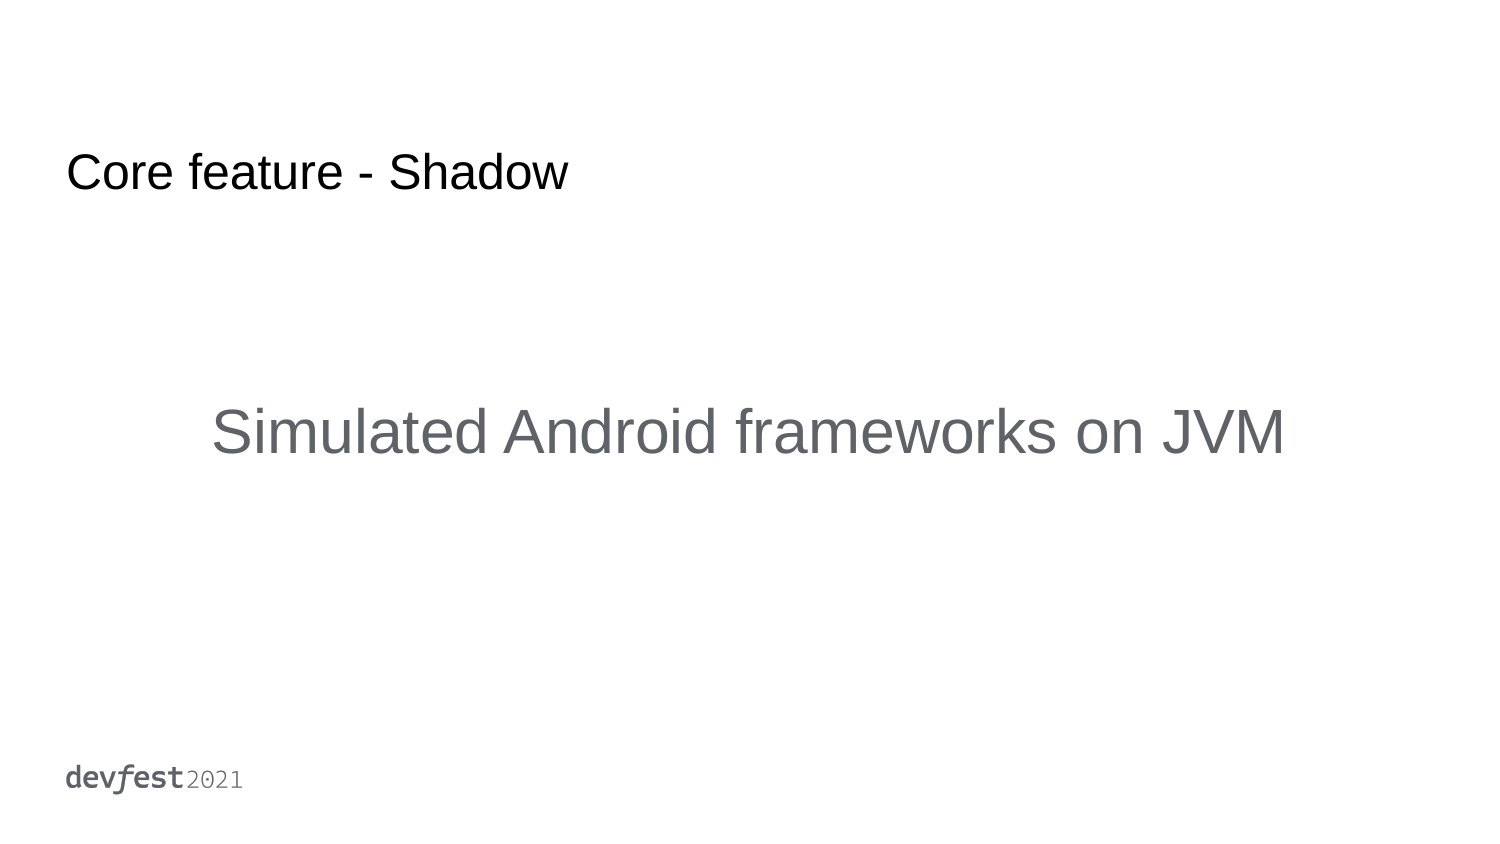

# Core feature - Shadow
Simulated Android frameworks on JVM